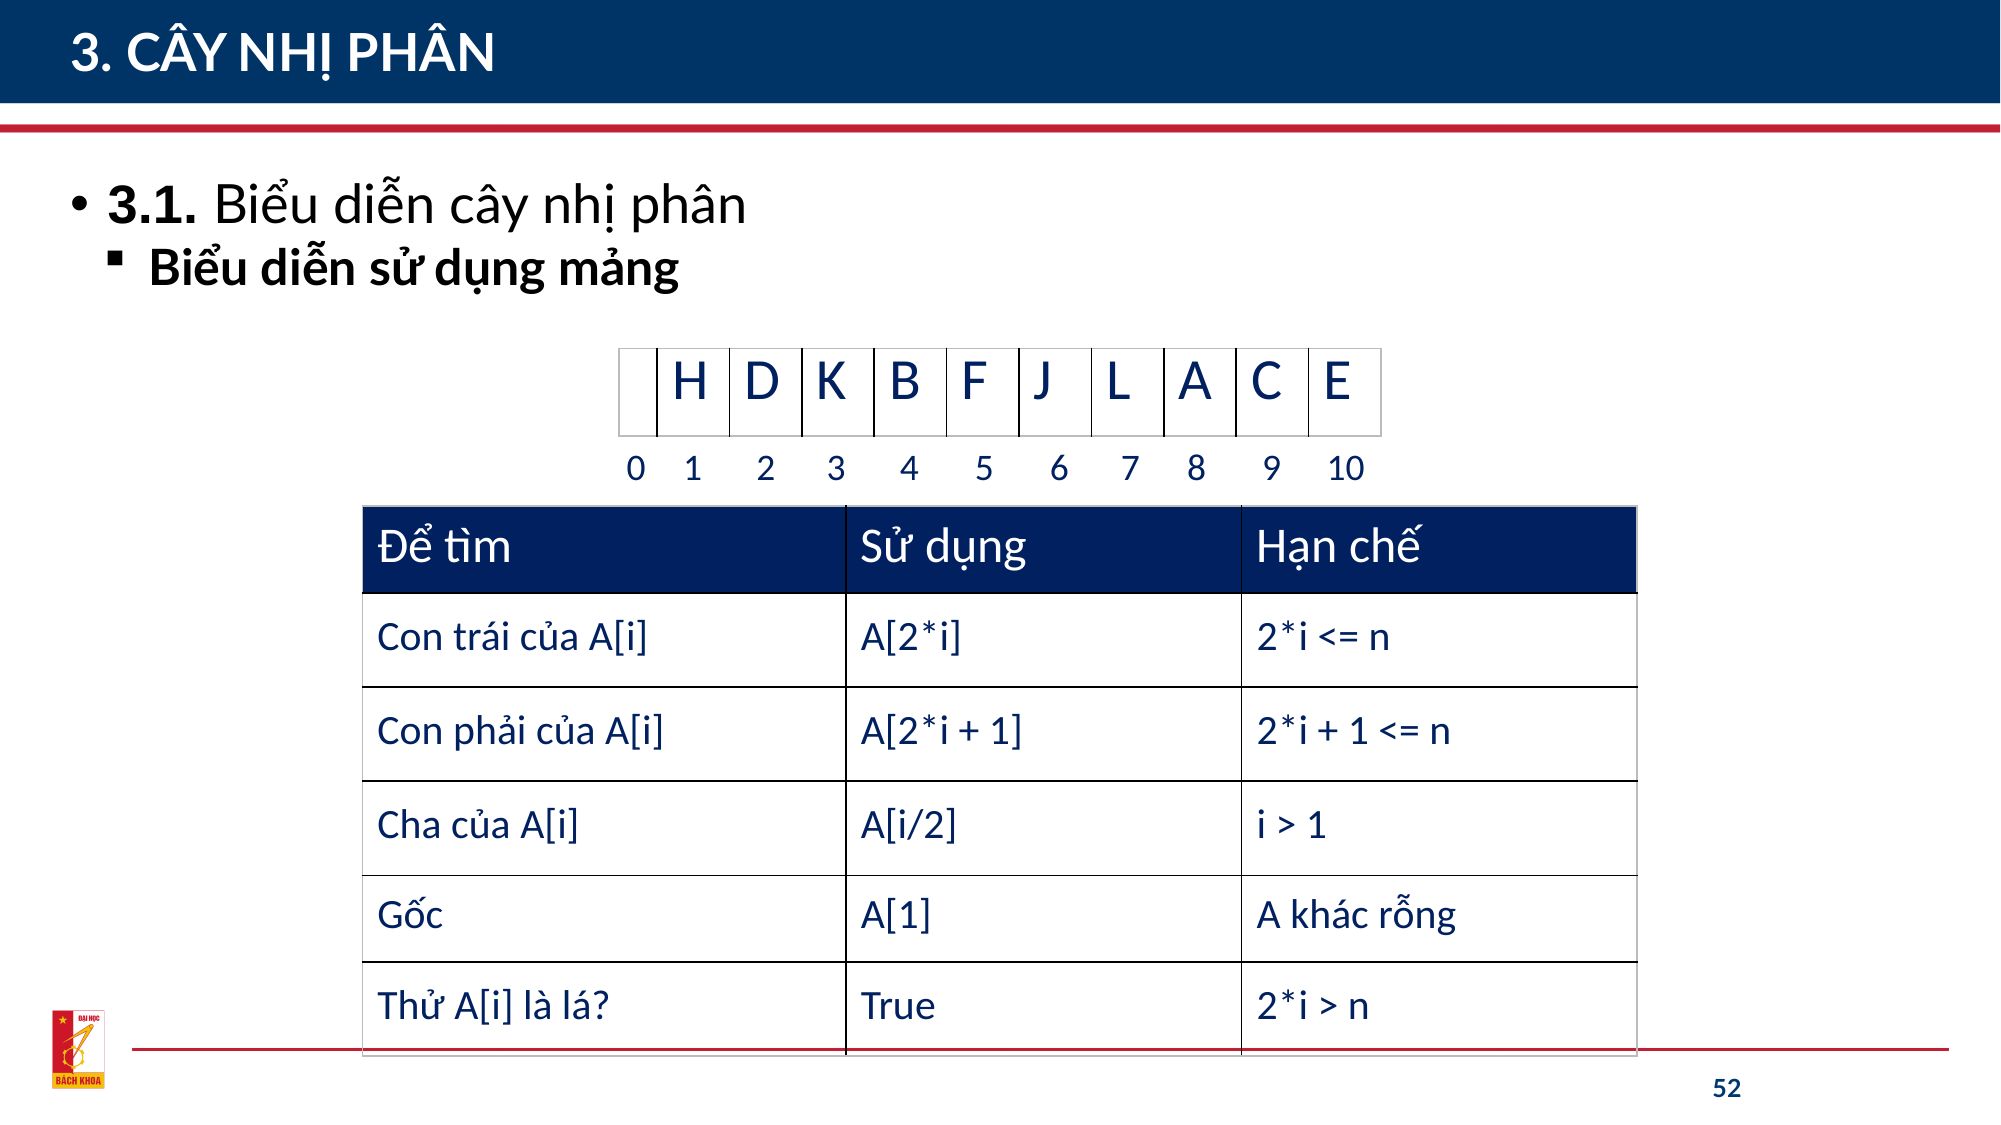

# 3. CÂY NHỊ PHÂN
3.1. Biểu diễn cây nhị phân
Biểu diễn sử dụng mảng
|  | H | D | K | B | F | J | L | A | C | E |
| --- | --- | --- | --- | --- | --- | --- | --- | --- | --- | --- |
0
1
2
3
4
5
6
7
8
9
10
| Để tìm | Sử dụng | Hạn chế |
| --- | --- | --- |
| Con trái của A[i] | A[2\*i] | 2\*i <= n |
| Con phải của A[i] | A[2\*i + 1] | 2\*i + 1 <= n |
| Cha của A[i] | A[i/2] | i > 1 |
| Gốc | A[1] | A khác rỗng |
| Thử A[i] là lá? | True | 2\*i > n |
52